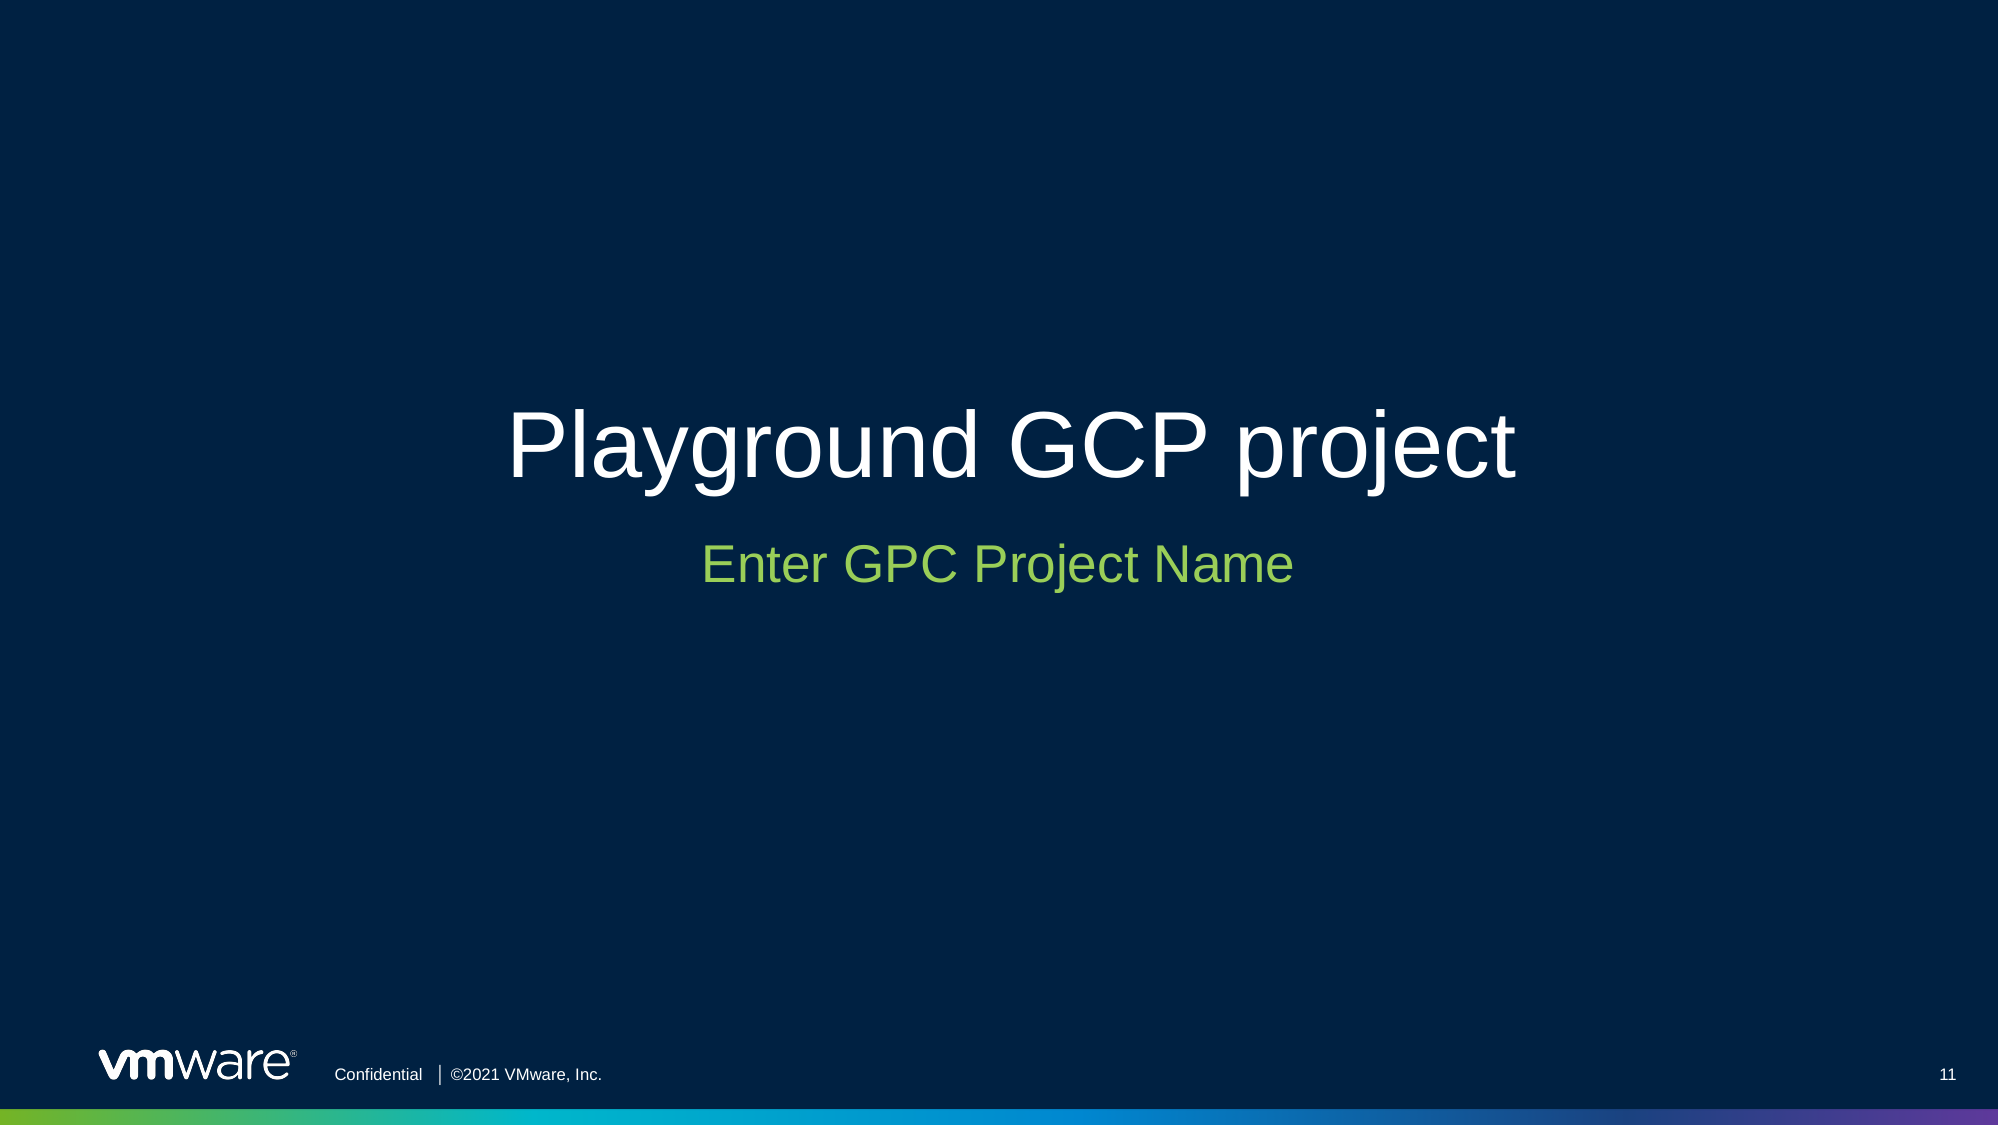

Playground GCP project
# Enter GPC Project Name
11